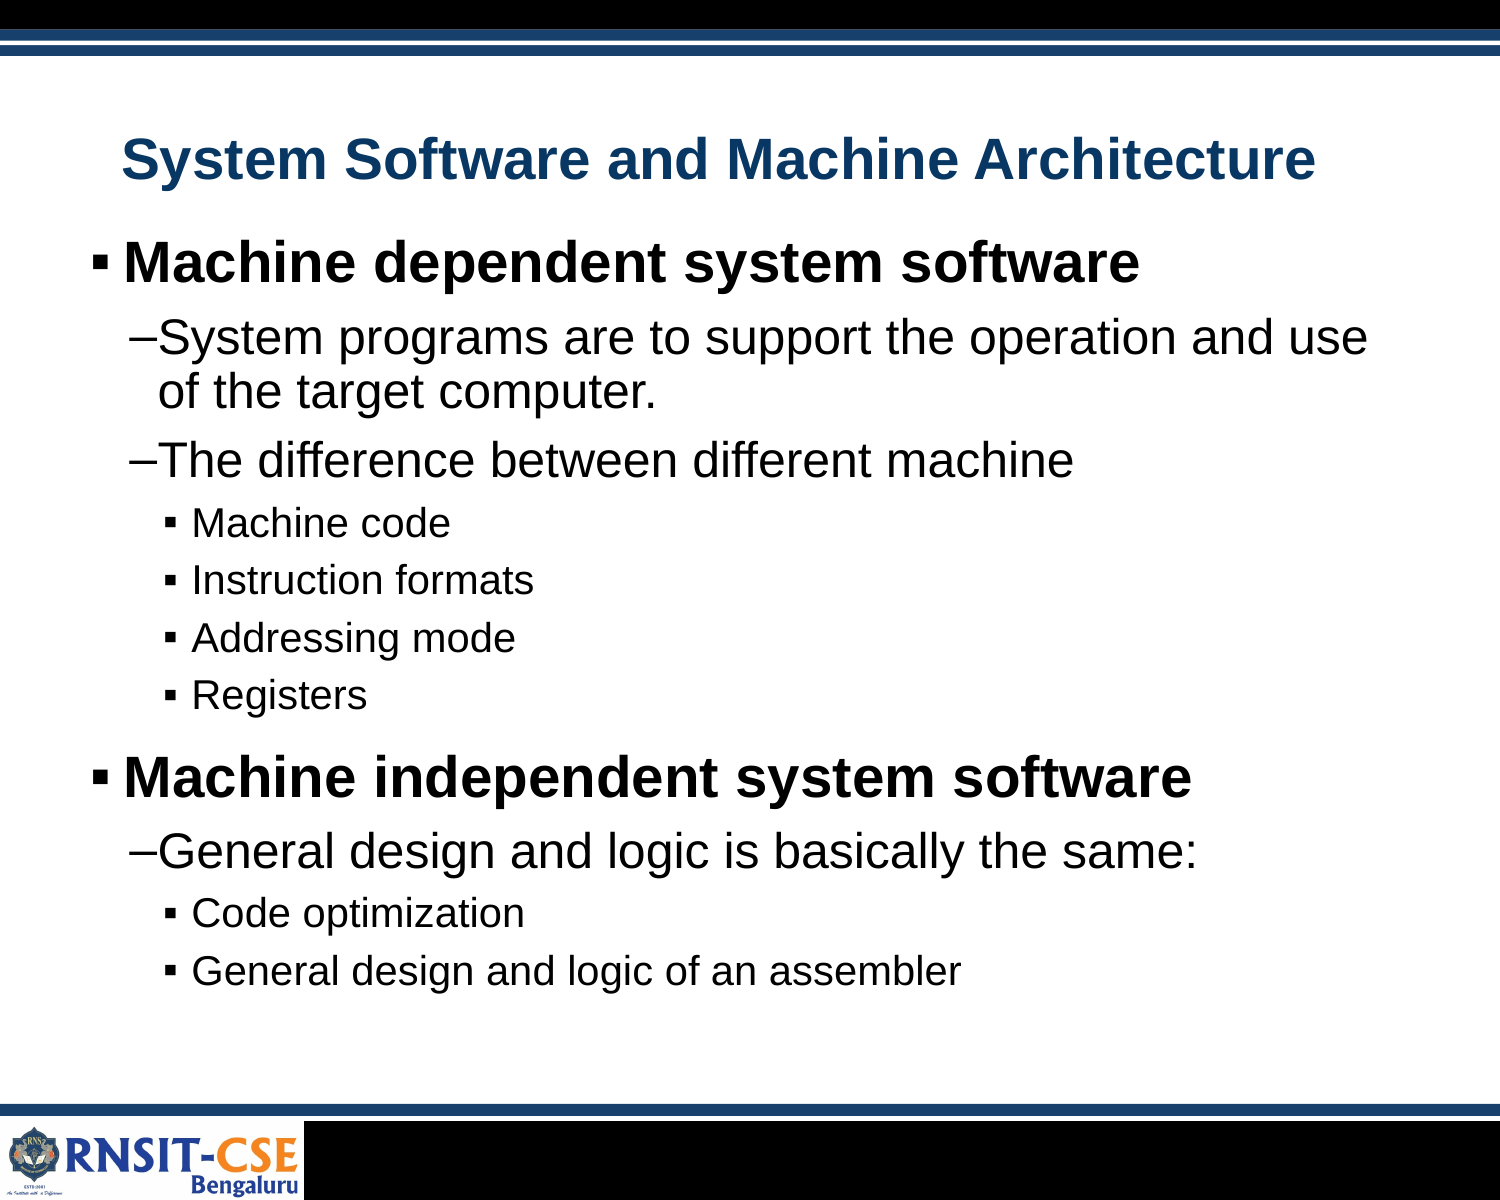

# System Software and Machine Architecture
Machine dependent system software
System programs are to support the operation and use of the target computer.
The difference between different machine
Machine code
Instruction formats
Addressing mode
Registers
Machine independent system software
General design and logic is basically the same:
Code optimization
General design and logic of an assembler